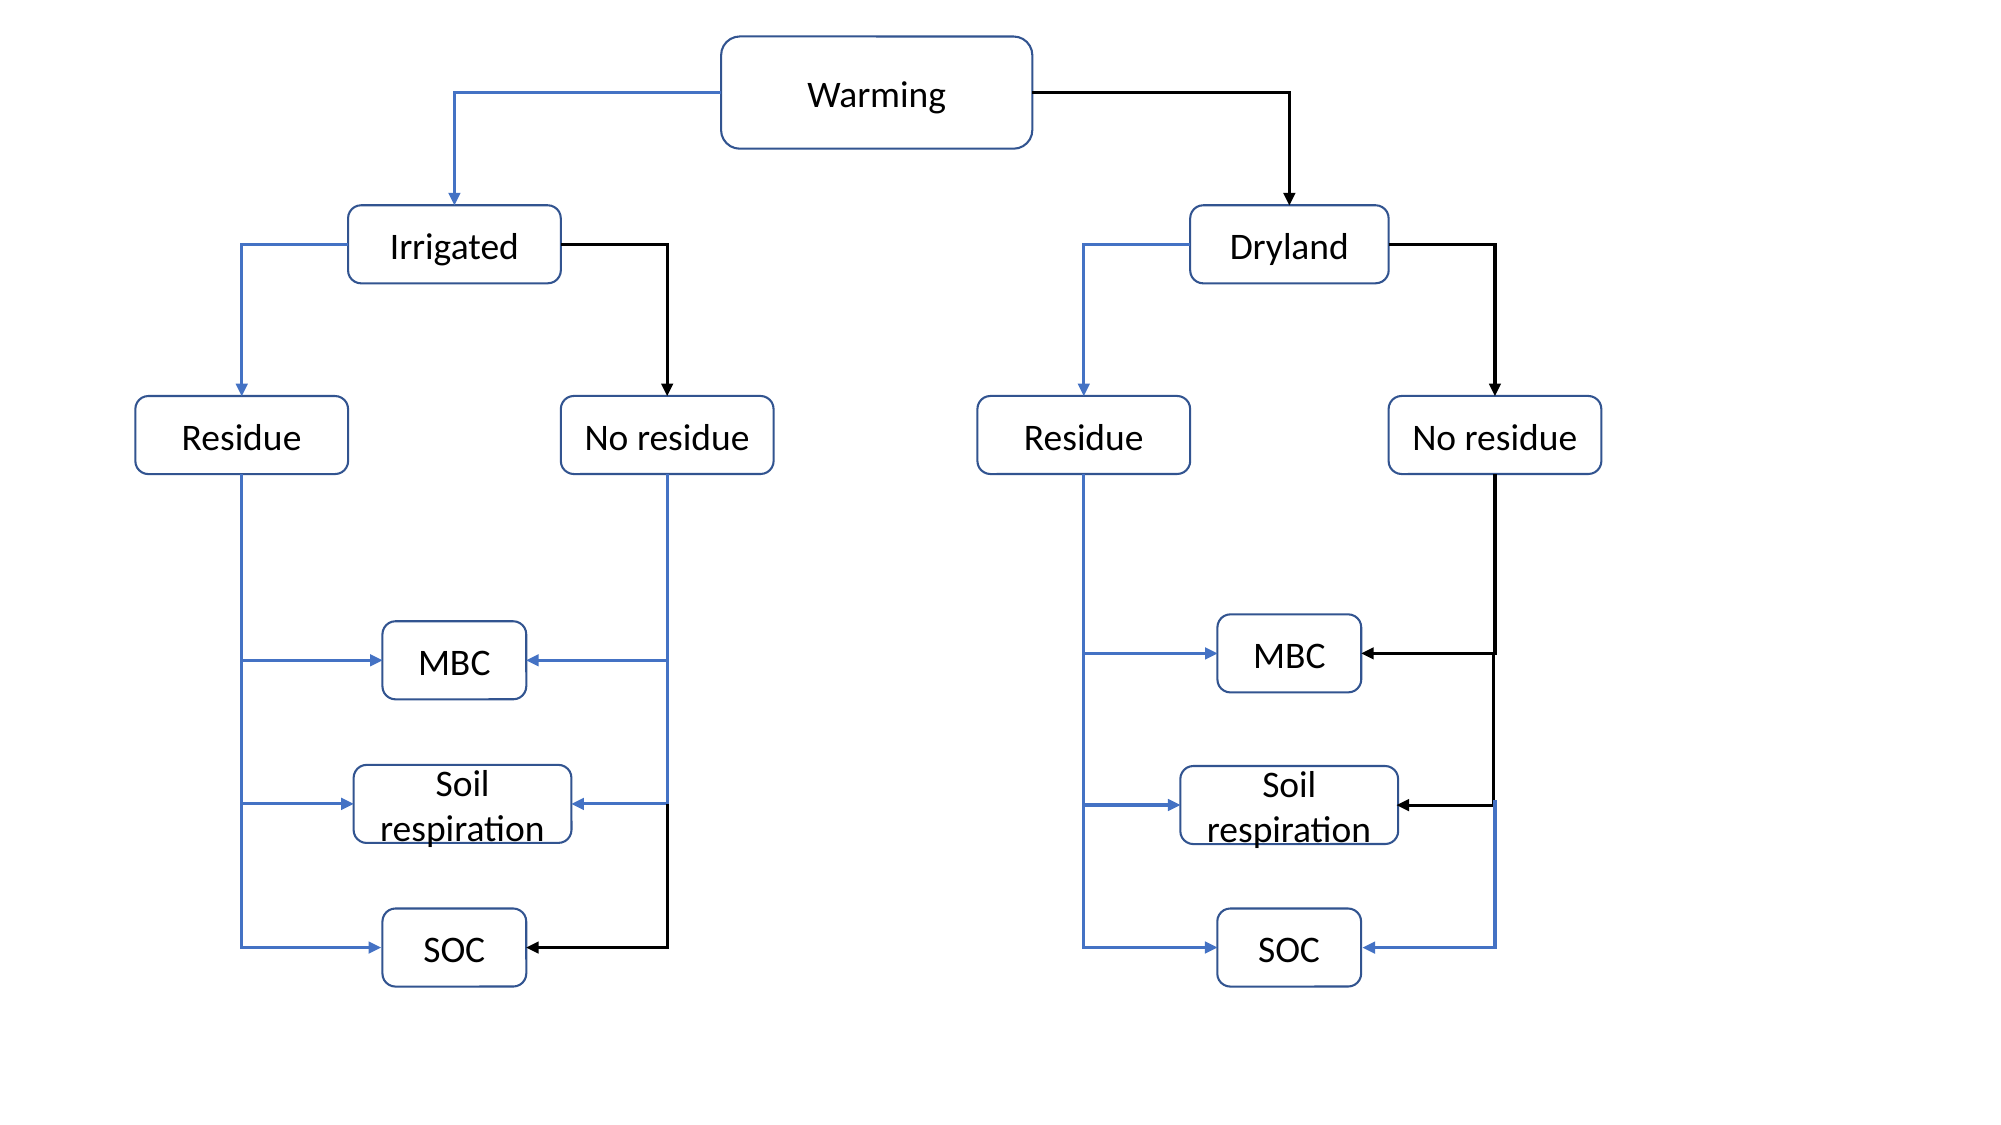

Warming
Irrigated
Dryland
Residue
No residue
No residue
Residue
MBC
MBC
Soil respiration
Soil respiration
SOC
SOC